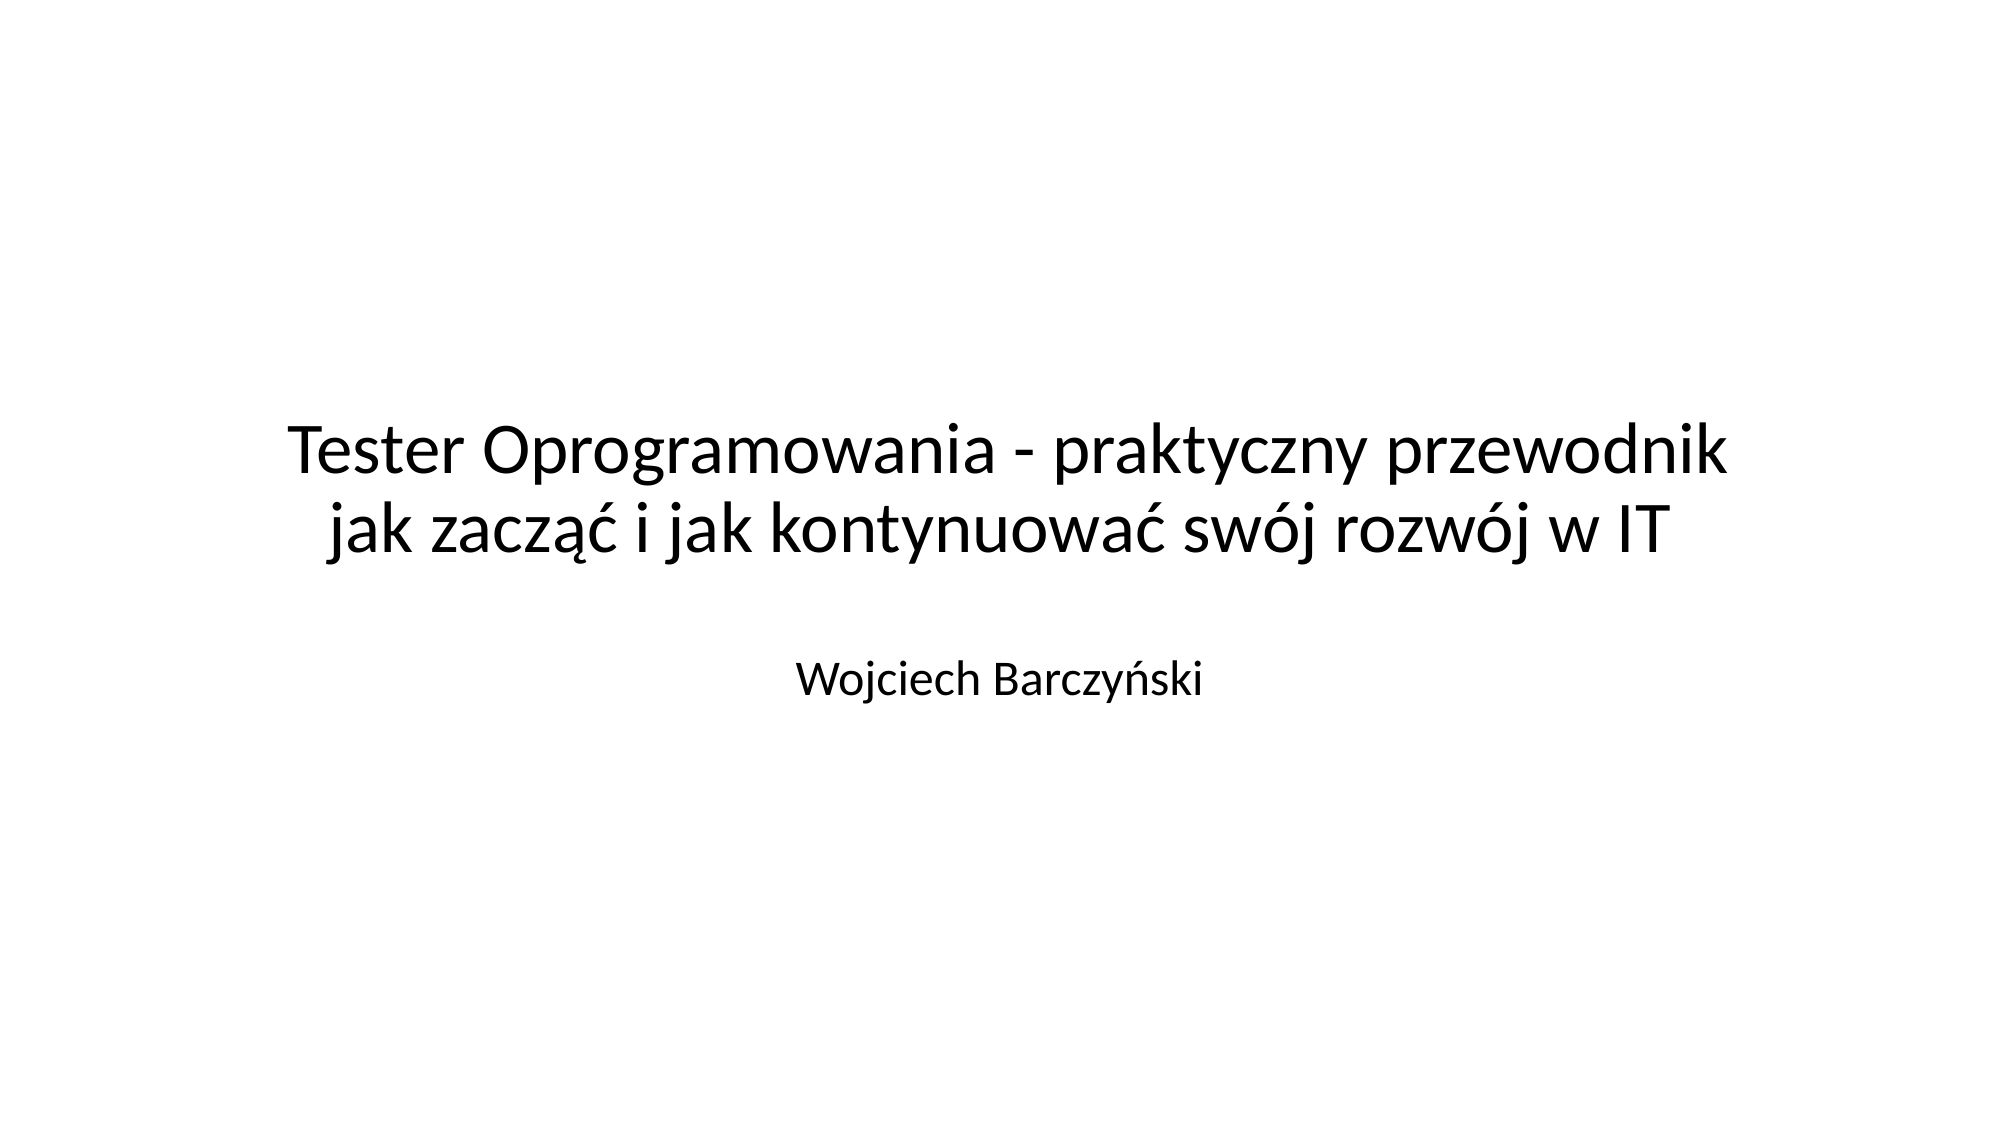

# Tester Oprogramowania - praktyczny przewodnik jak zacząć i jak kontynuować swój rozwój w IT
Wojciech Barczyński